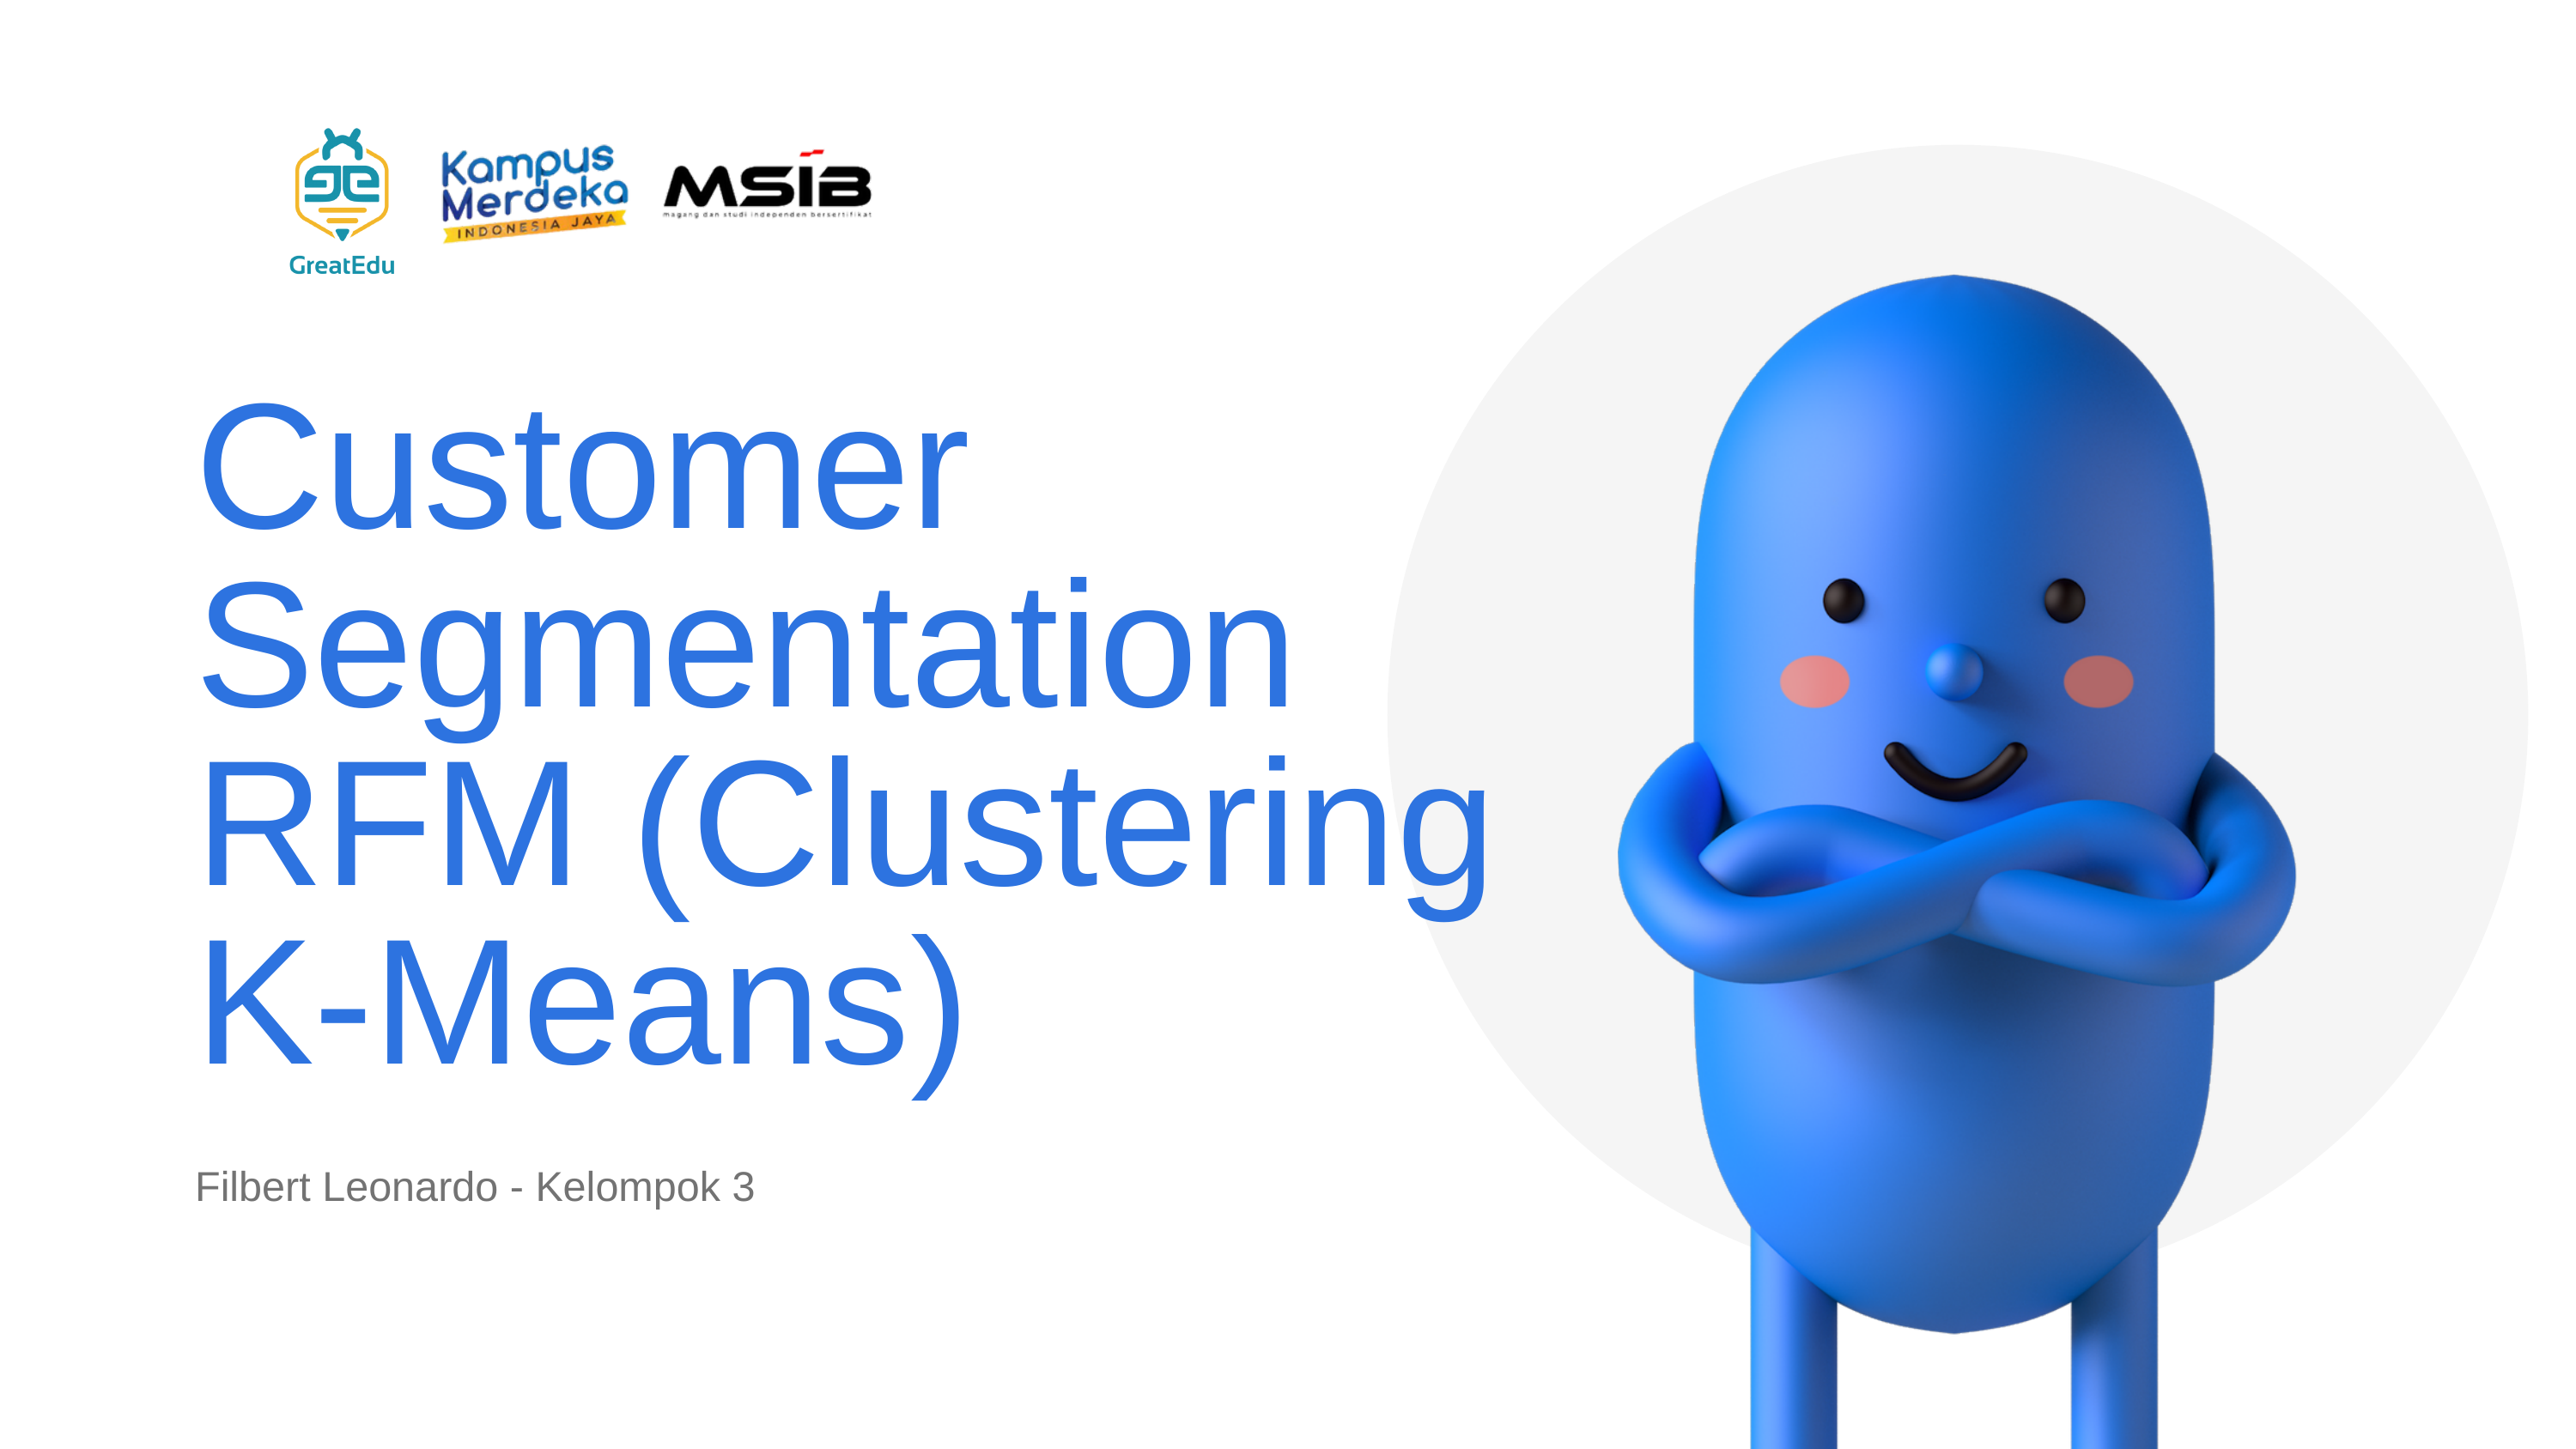

Customer Segmentation
RFM (Clustering K-Means)
Filbert Leonardo - Kelompok 3